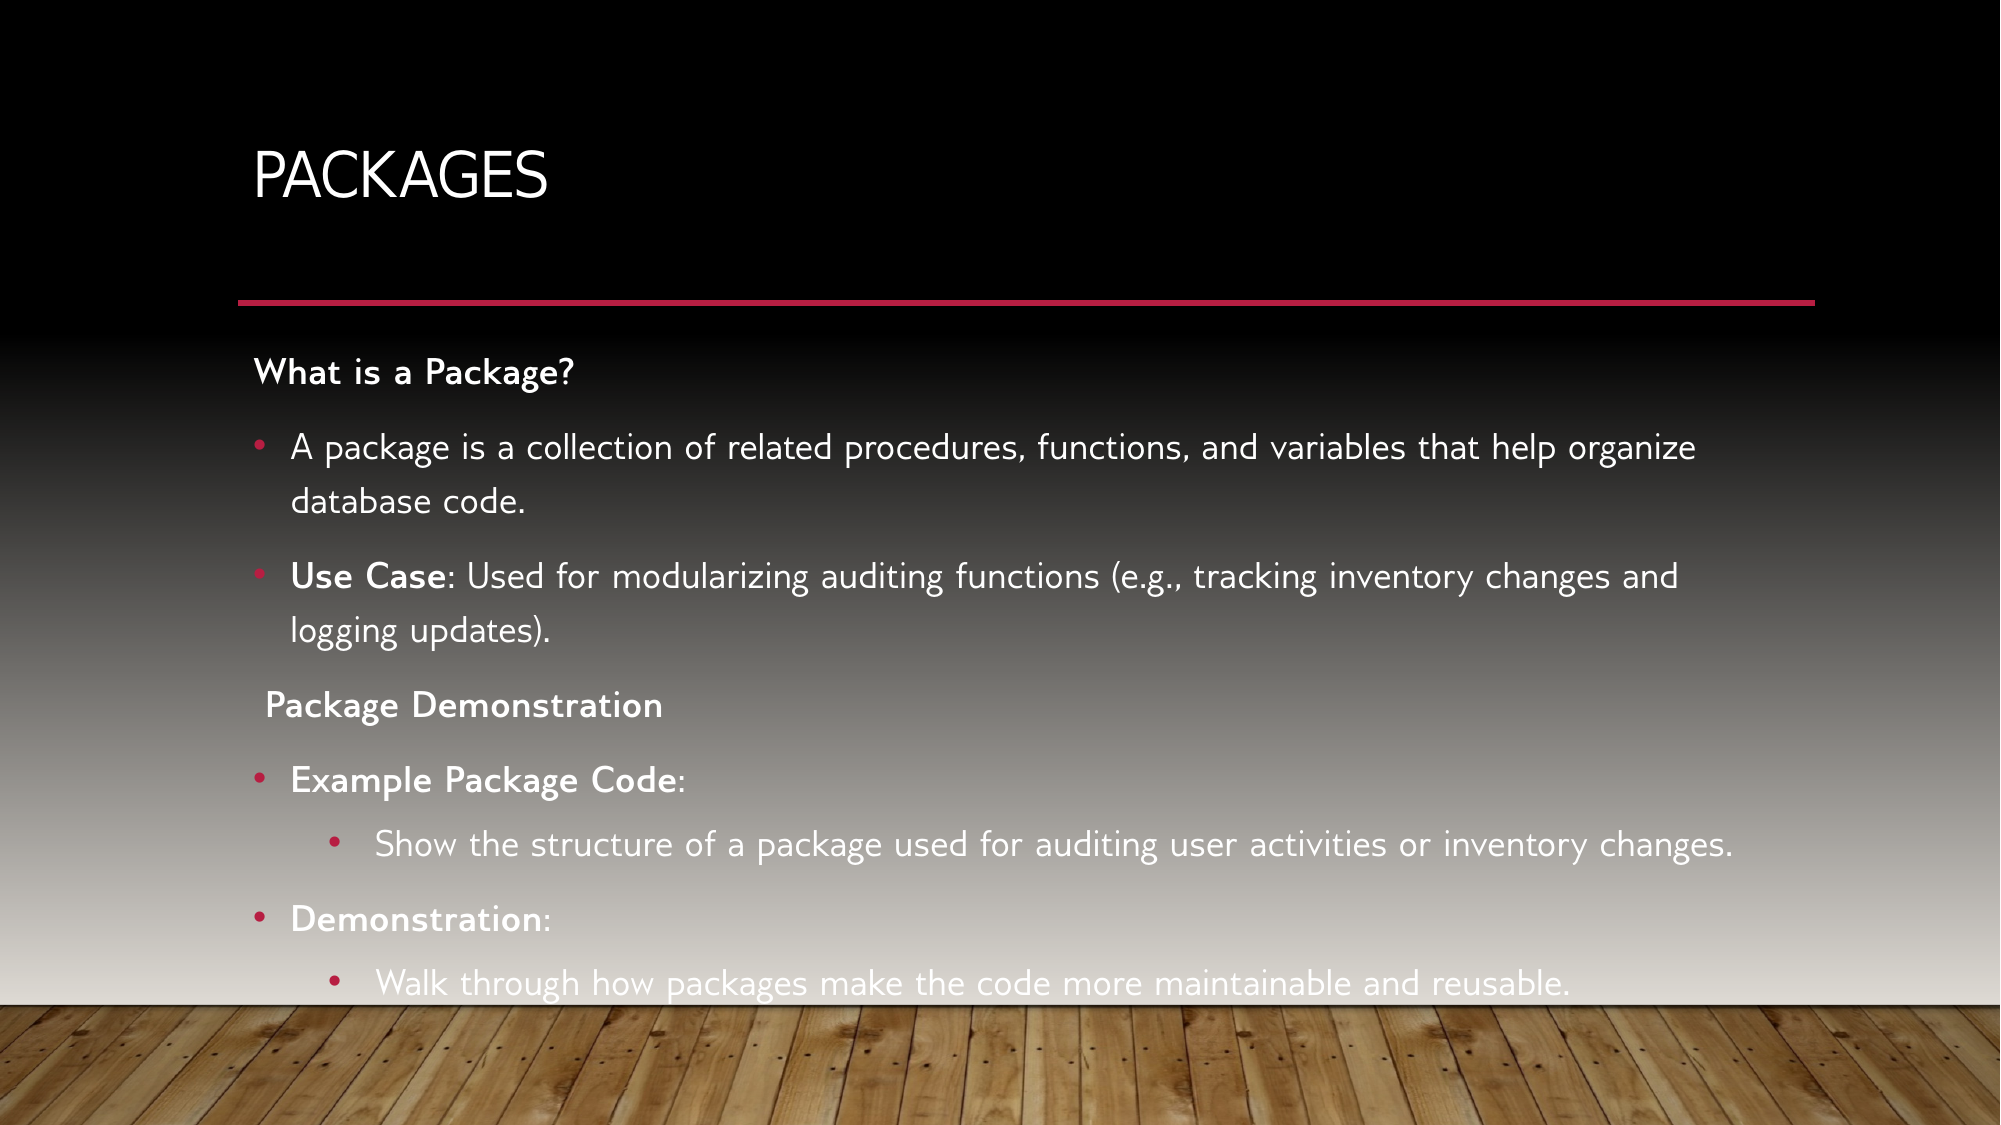

# Packages
What is a Package?
A package is a collection of related procedures, functions, and variables that help organize database code.
Use Case: Used for modularizing auditing functions (e.g., tracking inventory changes and logging updates).
 Package Demonstration
Example Package Code:
Show the structure of a package used for auditing user activities or inventory changes.
Demonstration:
Walk through how packages make the code more maintainable and reusable.